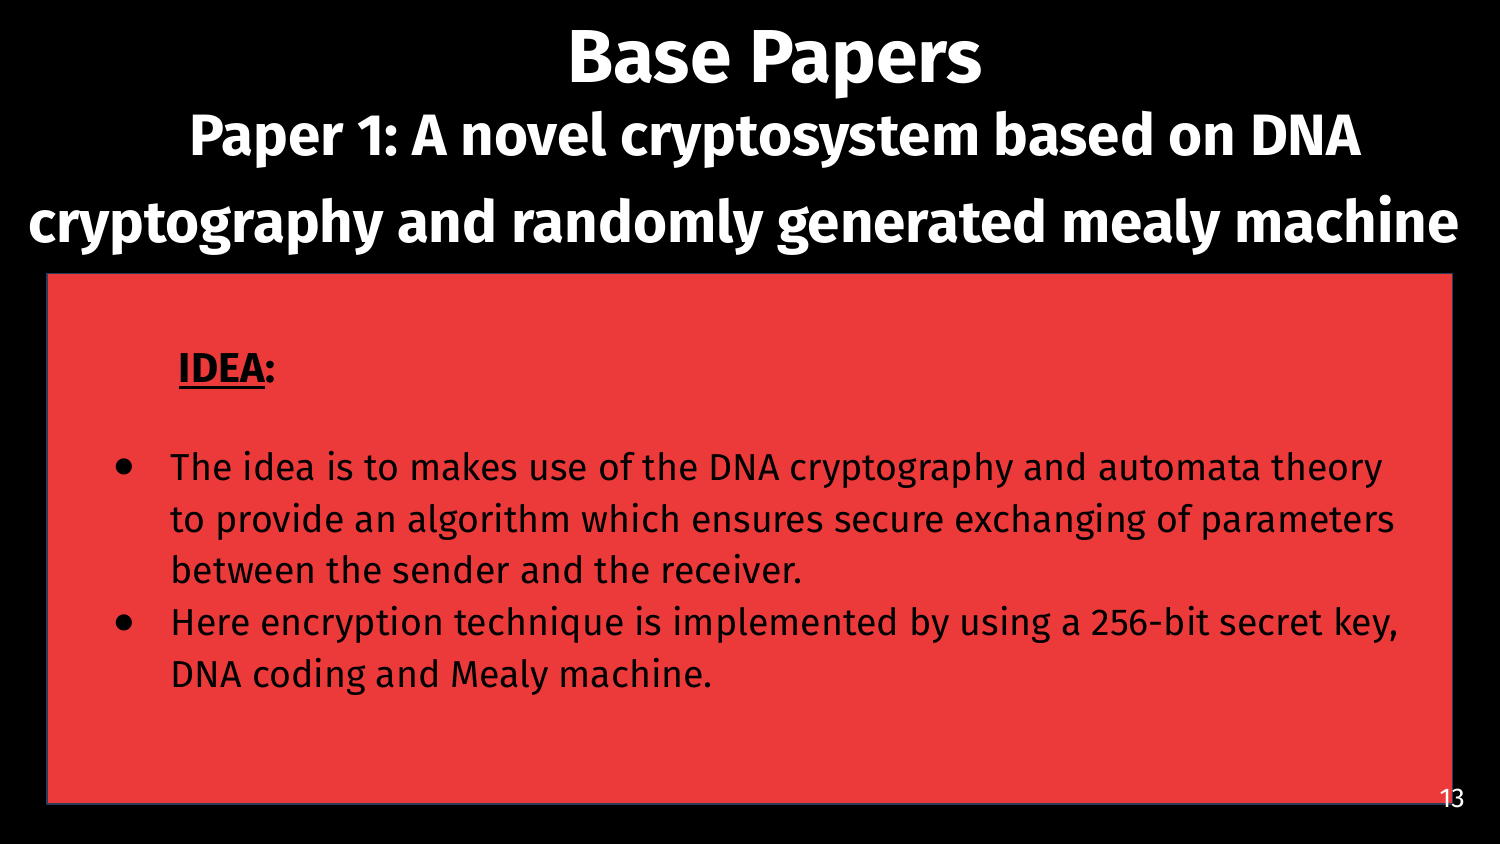

Base Papers
Paper 1: A novel cryptosystem based on DNA cryptography and randomly generated mealy machine

         IDEA:

The idea is to makes use of the DNA cryptography and automata theory to provide an algorithm which ensures secure exchanging of parameters between the sender and the receiver.
Here encryption technique is implemented by using a 256-bit secret key, DNA coding and Mealy machine.

13